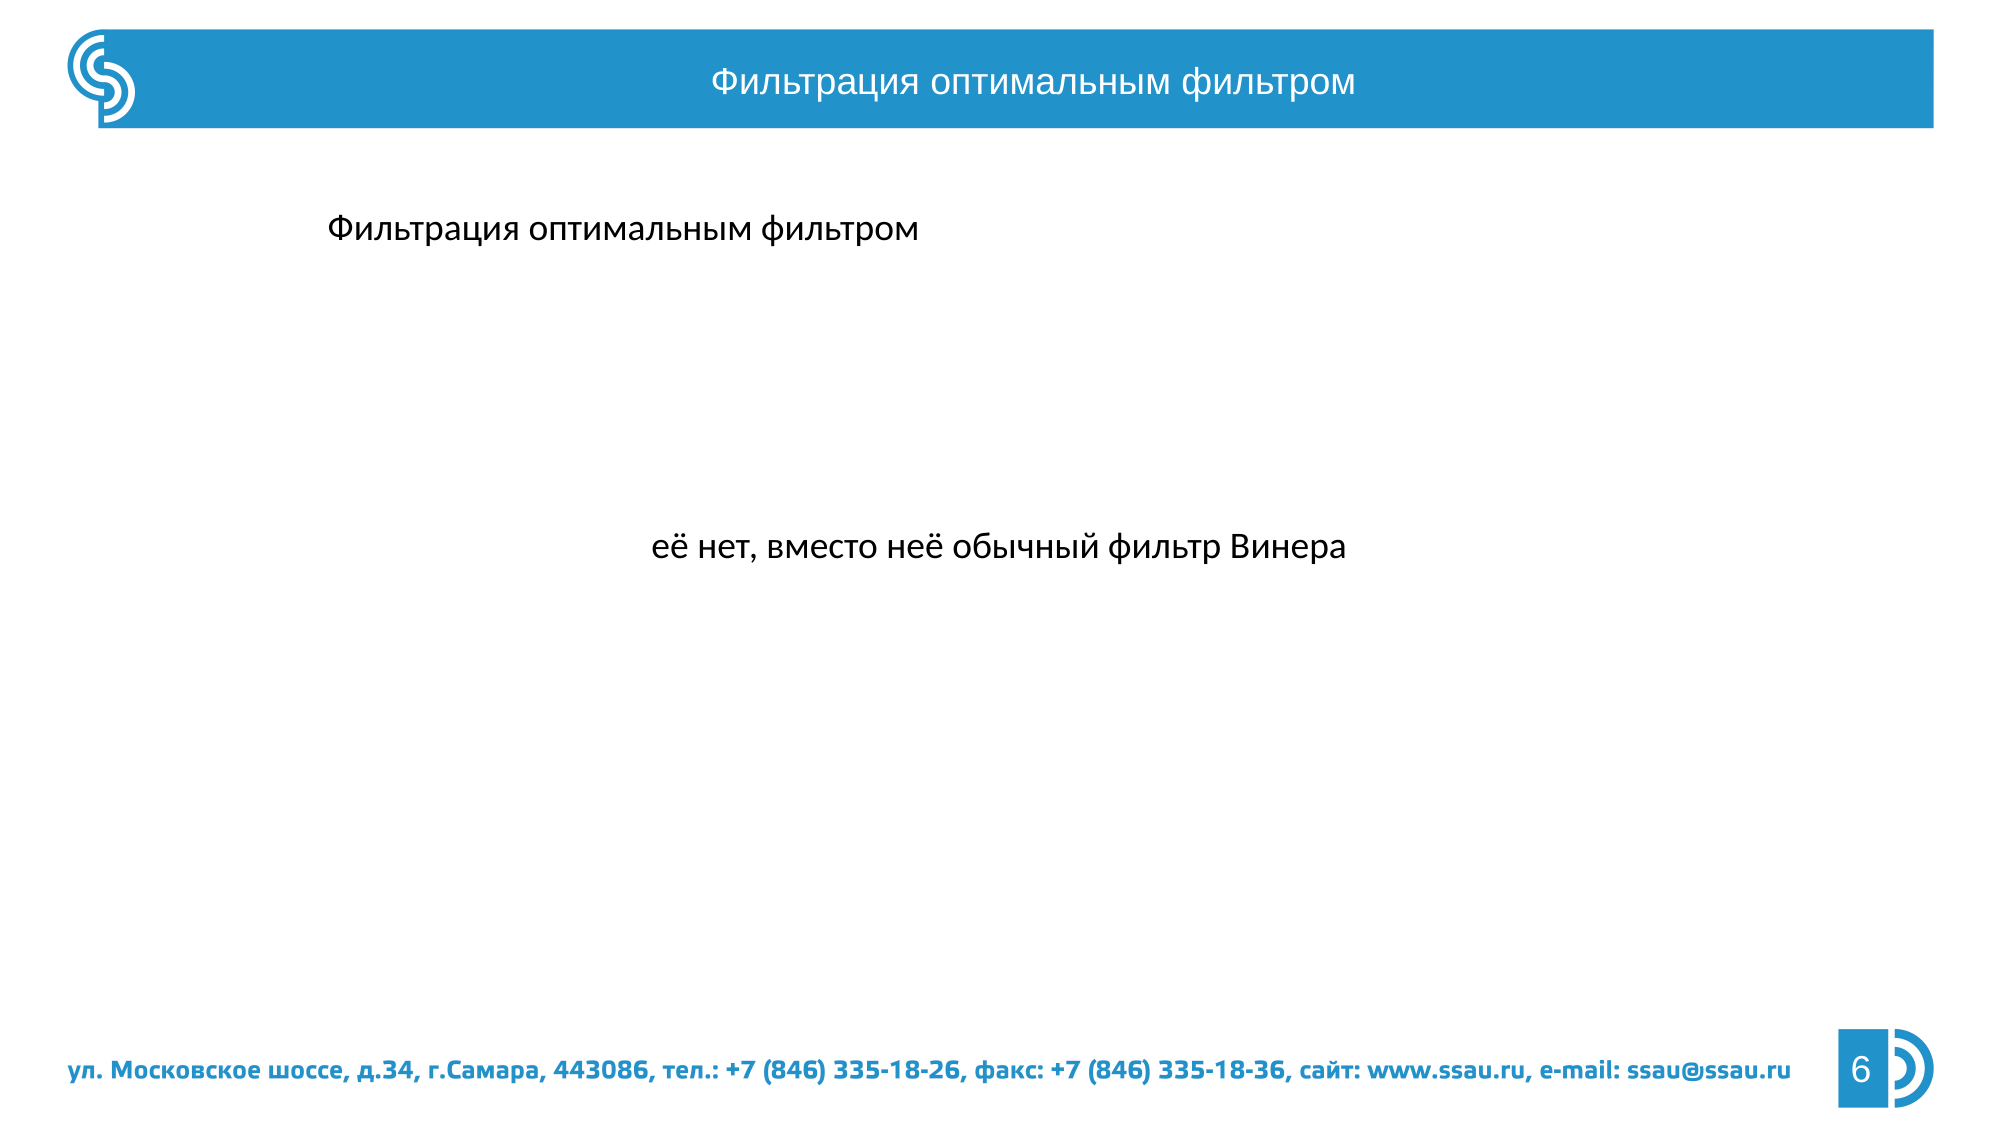

Фильтрация оптимальным фильтром
Фильтрация оптимальным фильтром
её нет, вместо неё обычный фильтр Винера
6